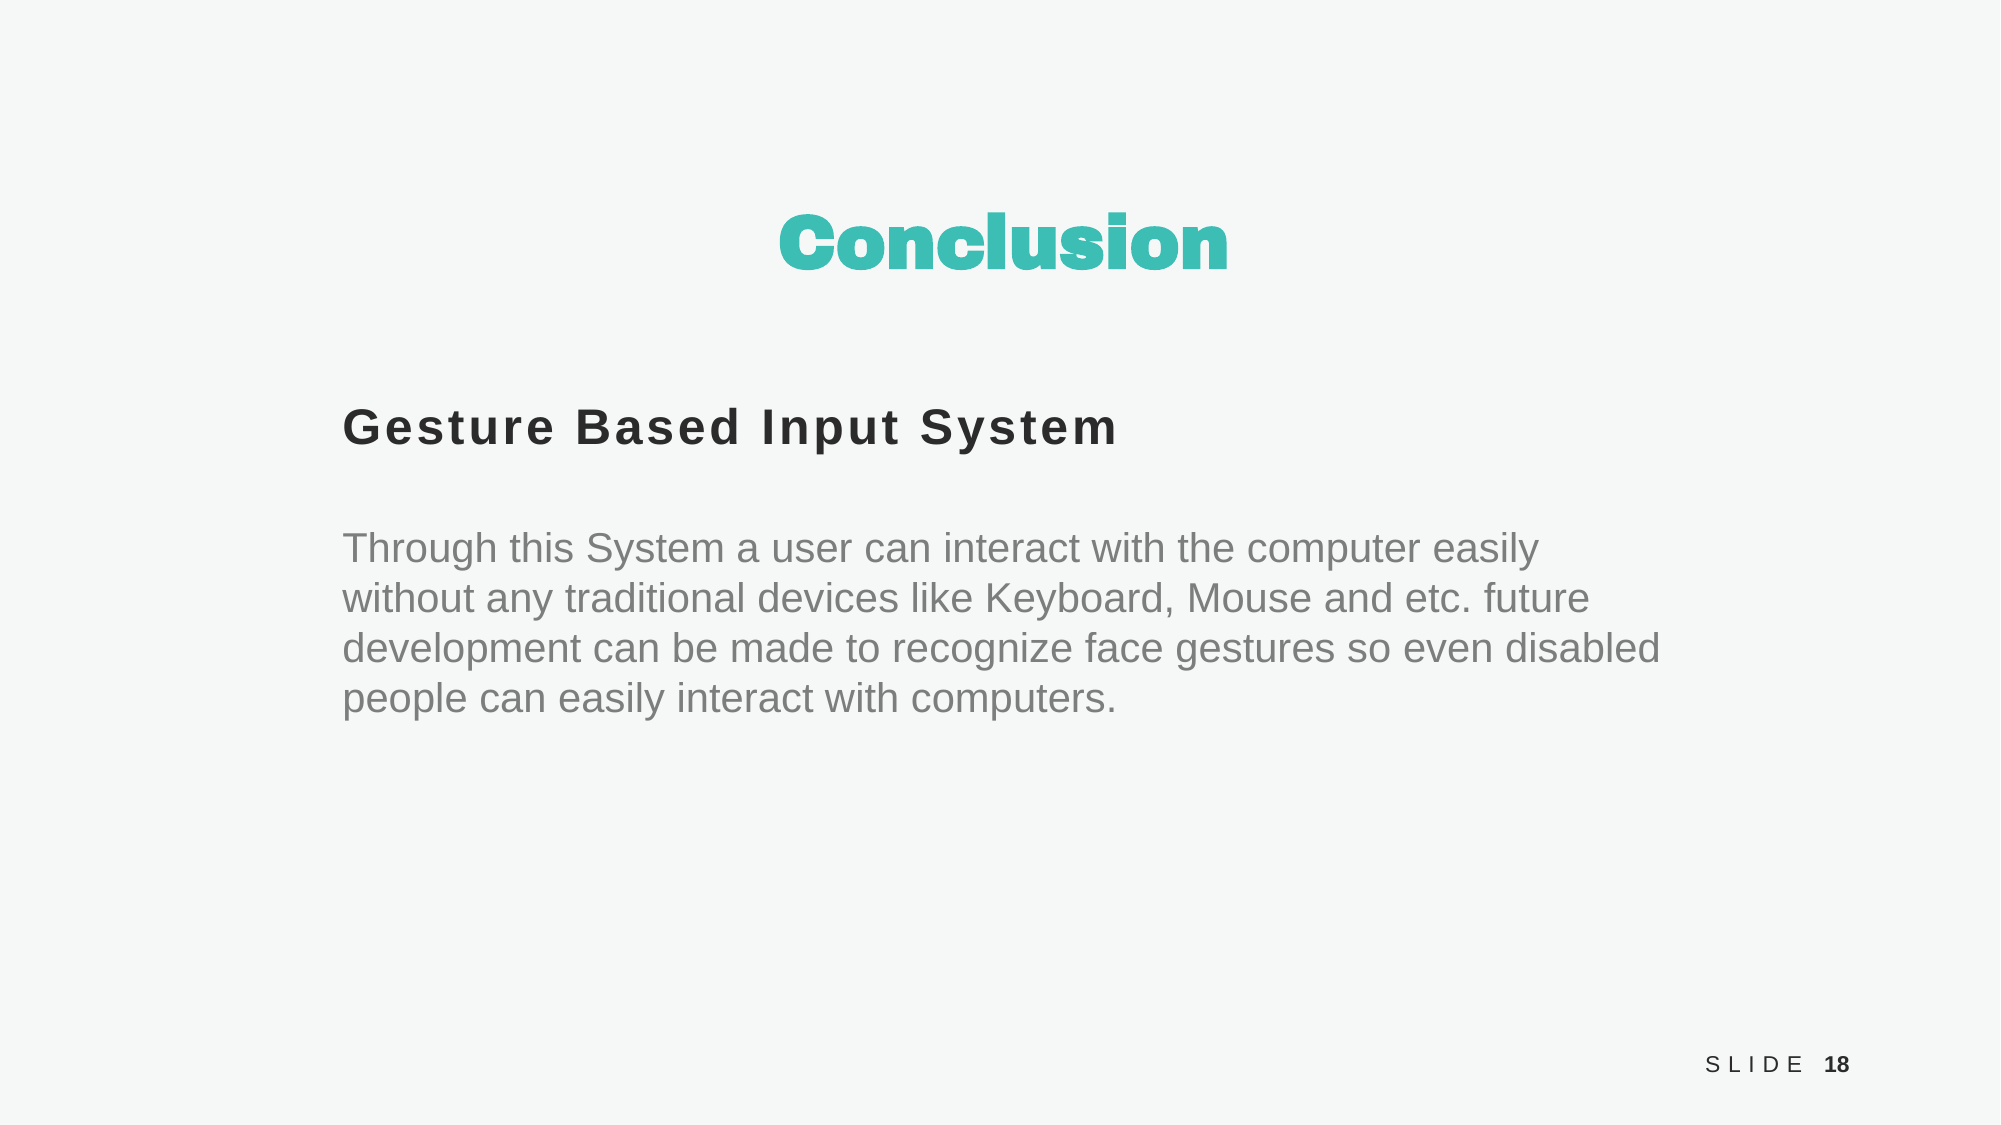

Conclusion
Gesture Based Input System
Through this System a user can interact with the computer easily without any traditional devices like Keyboard, Mouse and etc. future development can be made to recognize face gestures so even disabled people can easily interact with computers.